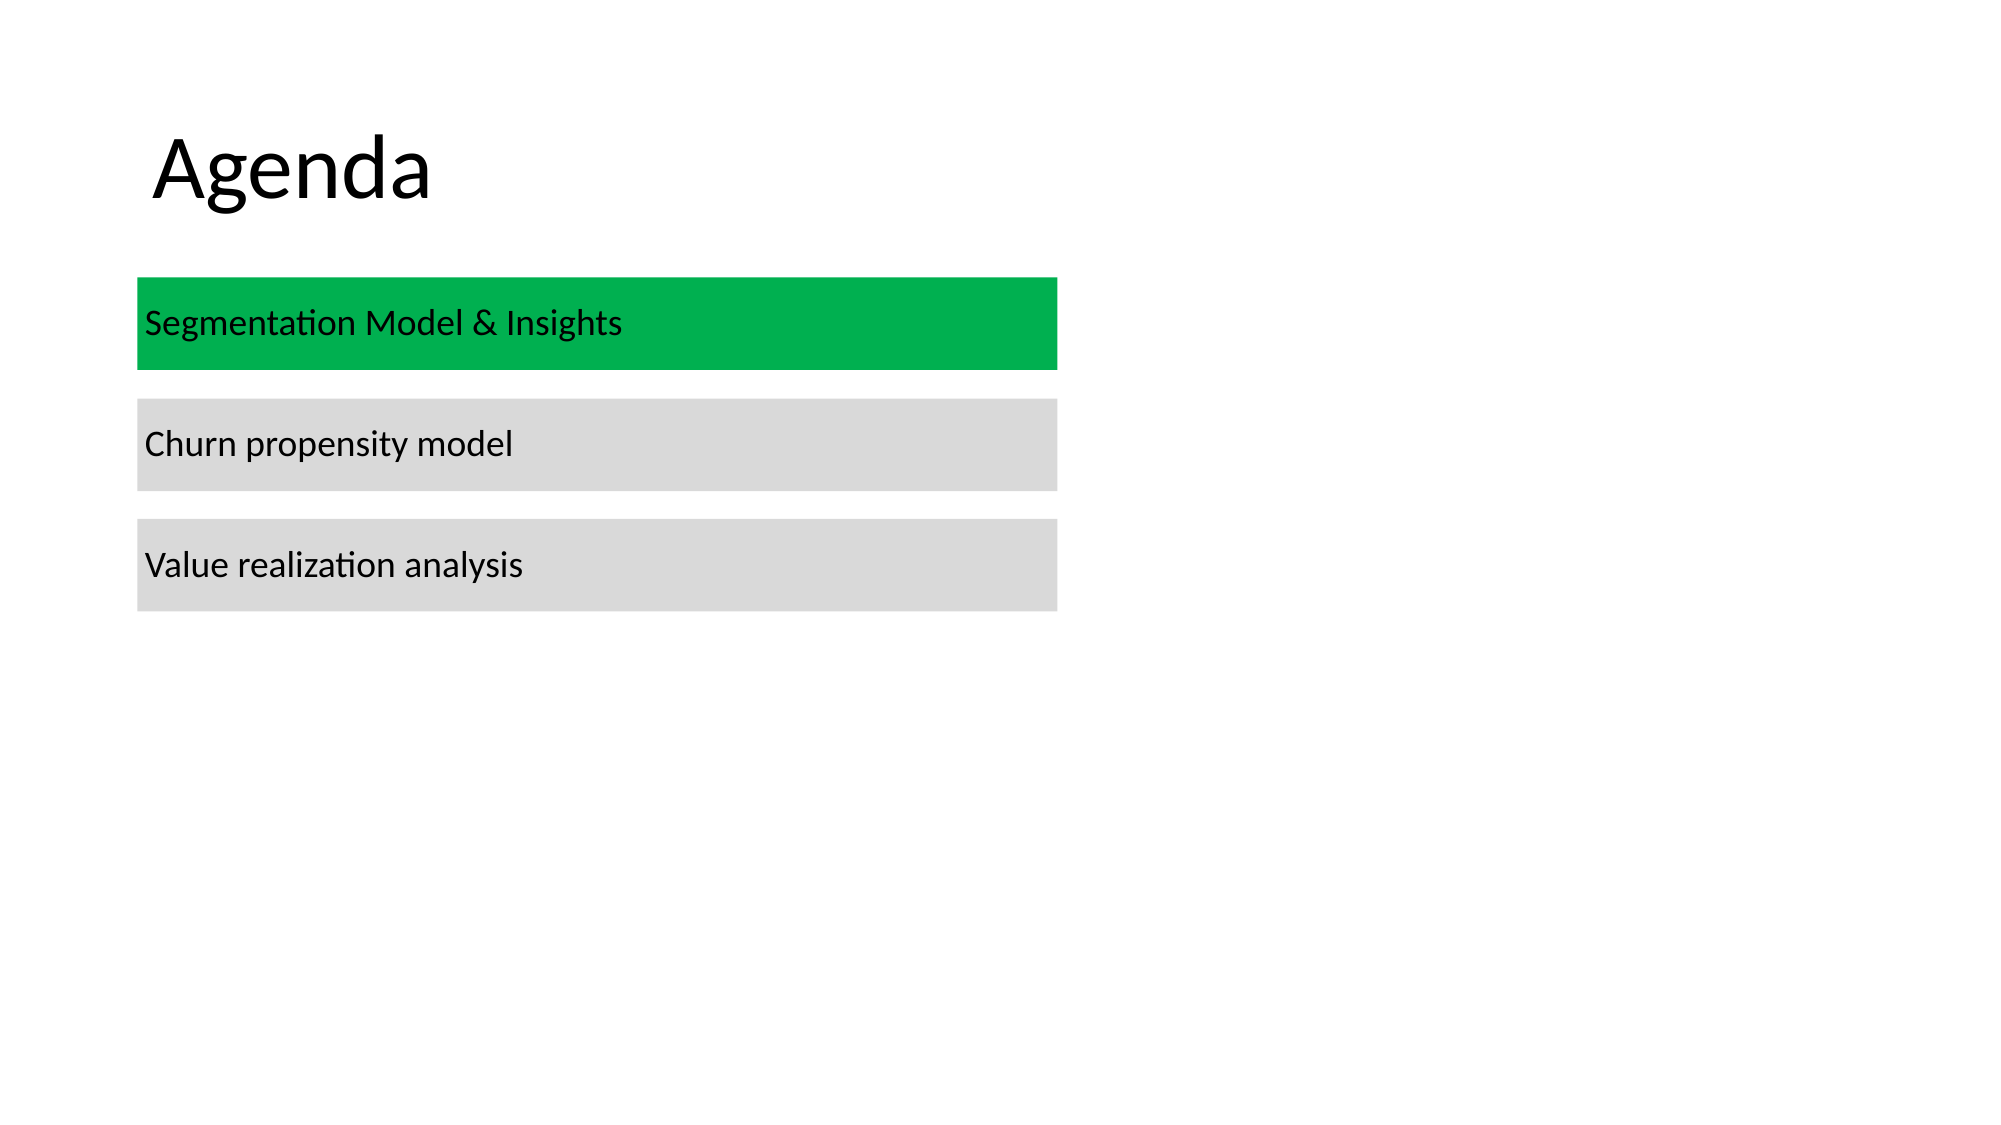

# Agenda

Segmentation Model & Insights

Churn propensity model
Value realization analysis